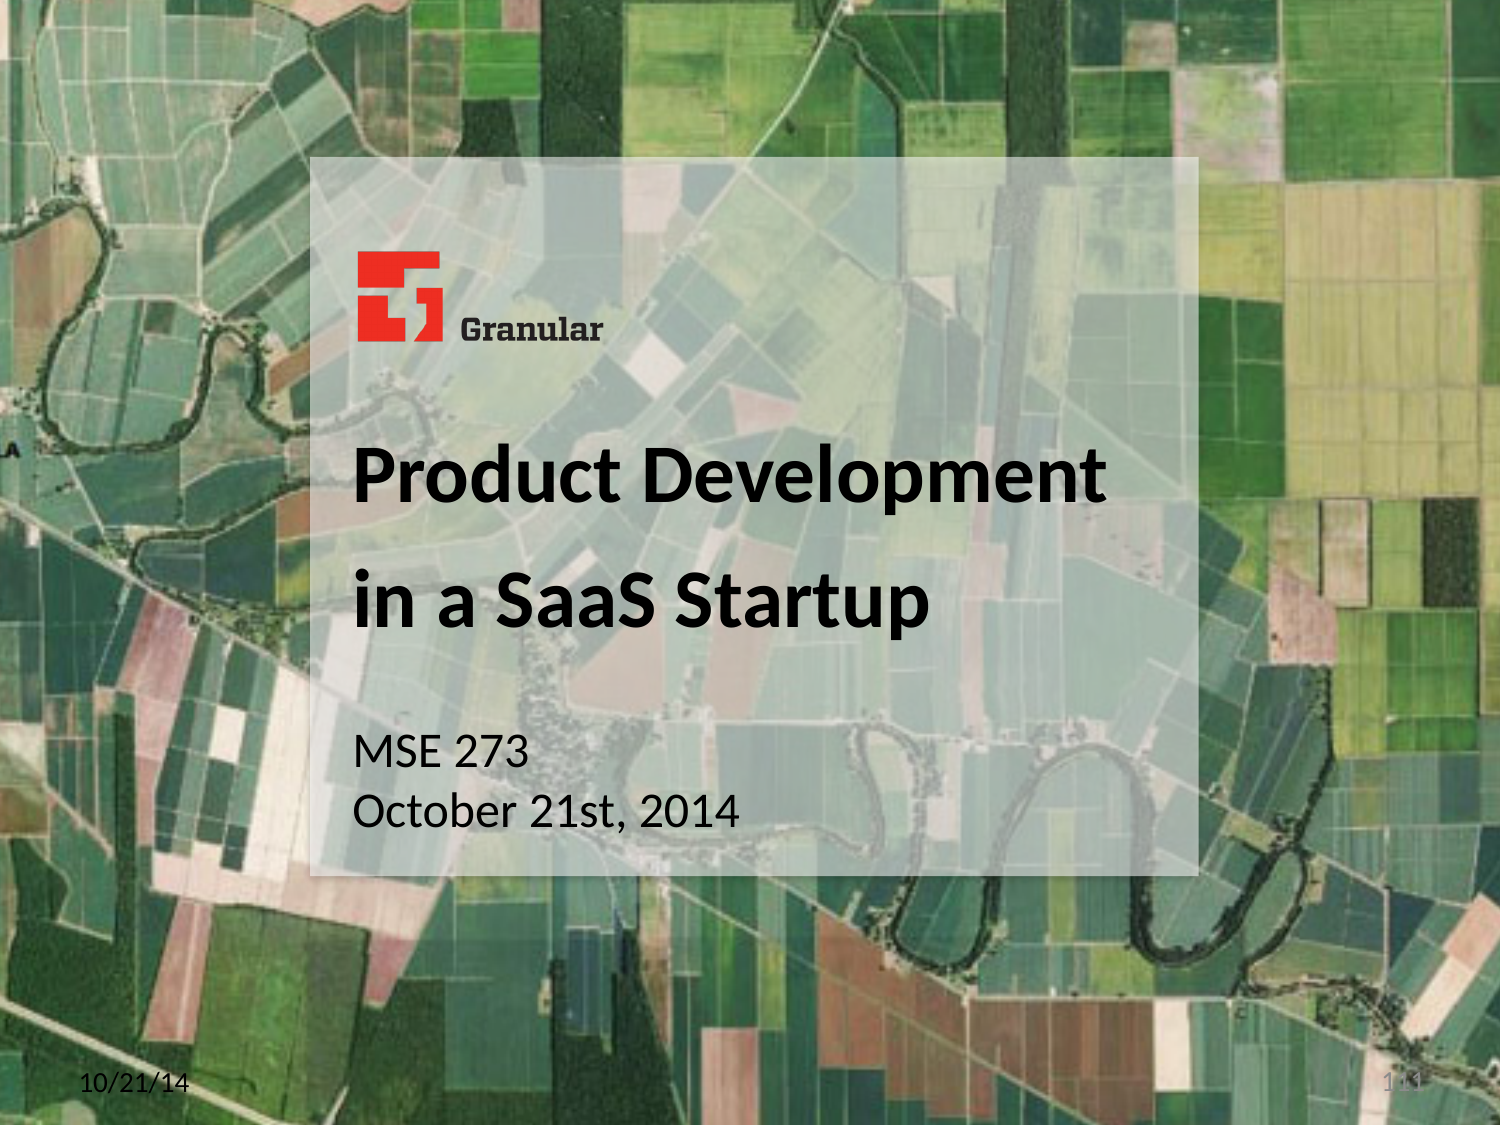

Product Development in a SaaS Startup
MSE 273
October 21st, 2014
10/21/14
111